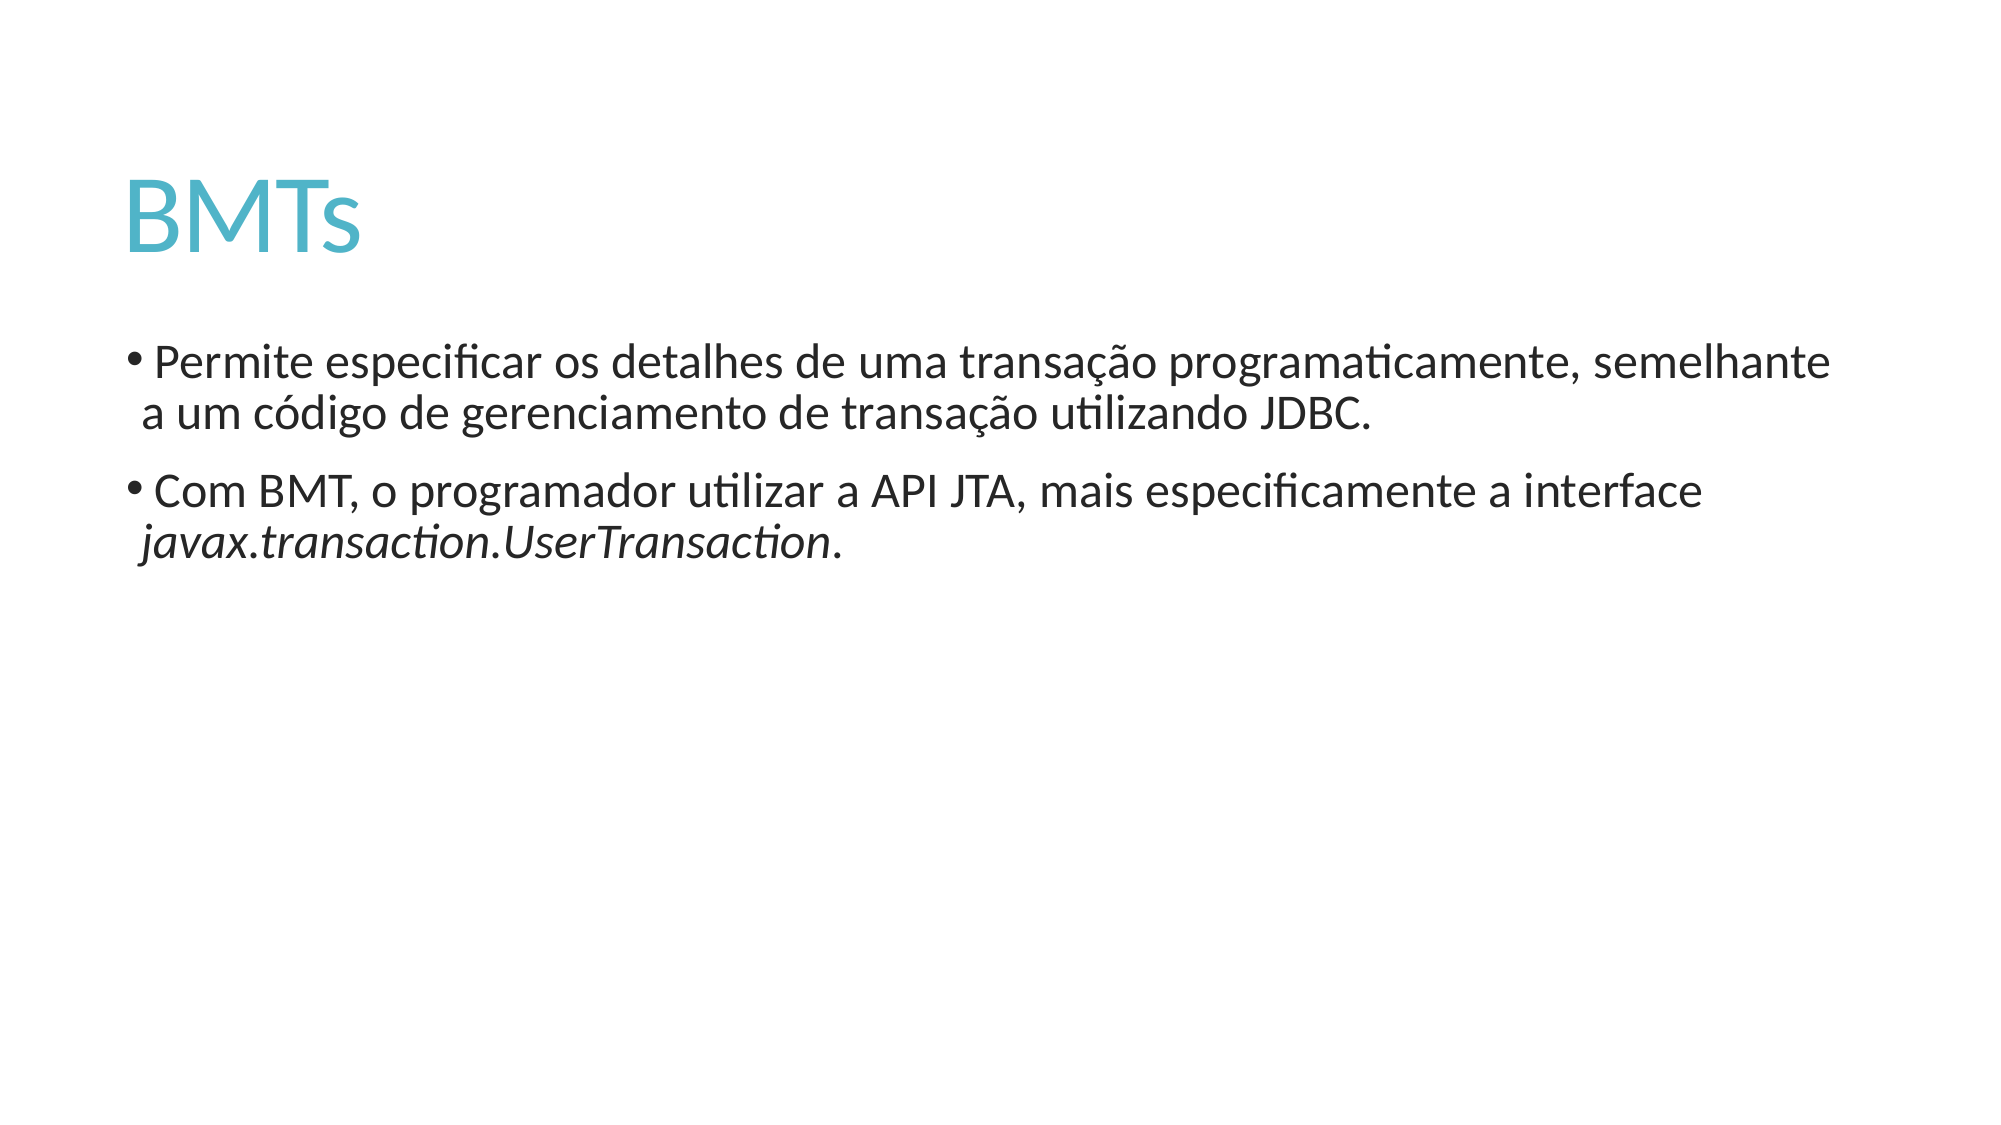

# BMTs
 Permite especificar os detalhes de uma transação programaticamente, semelhante a um código de gerenciamento de transação utilizando JDBC.
 Com BMT, o programador utilizar a API JTA, mais especificamente a interface javax.transaction.UserTransaction.